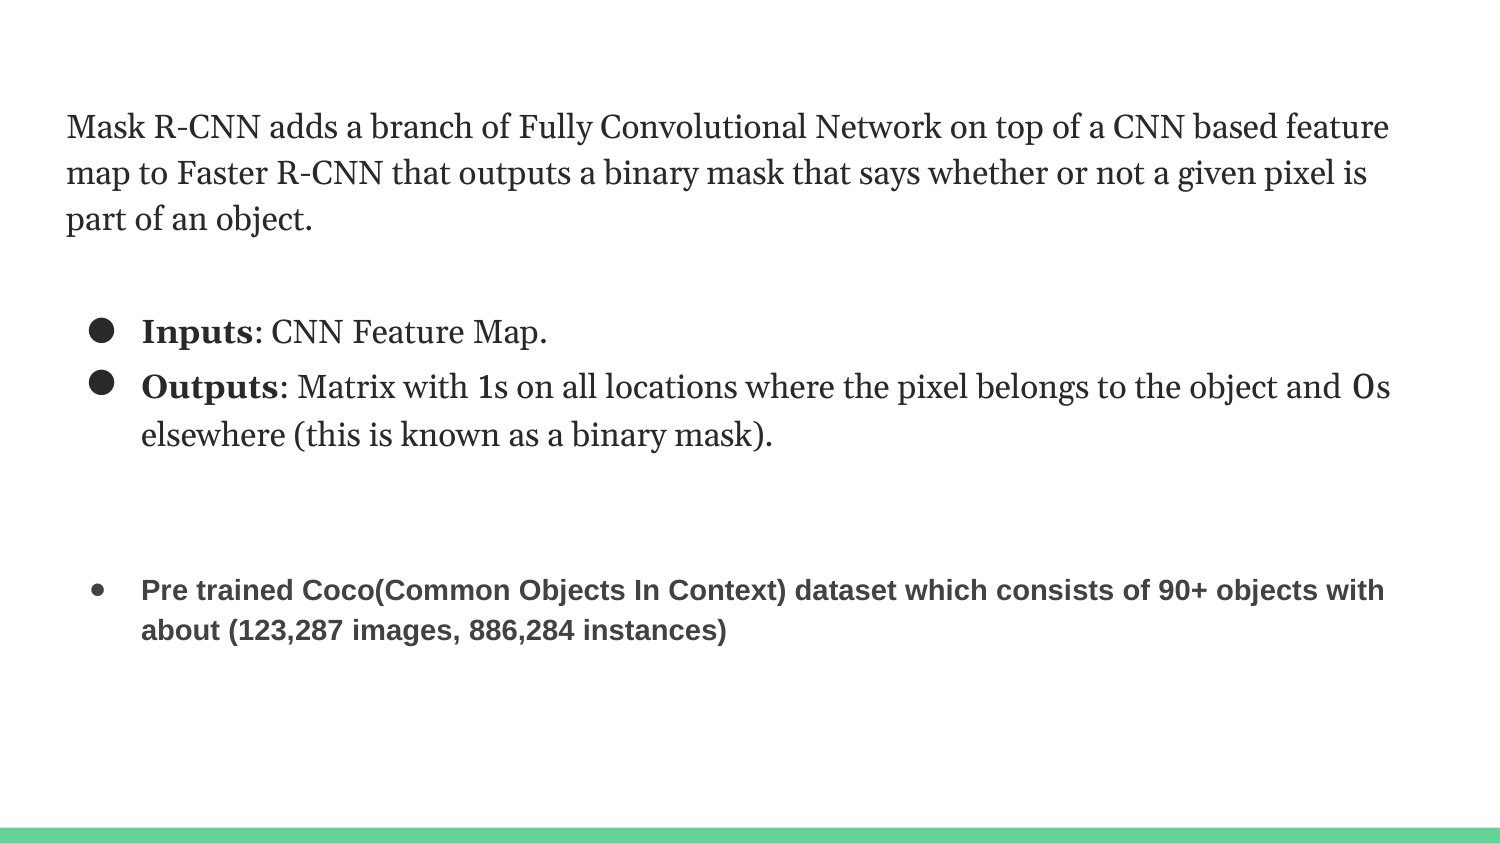

Mask R-CNN adds a branch of Fully Convolutional Network on top of a CNN based feature map to Faster R-CNN that outputs a binary mask that says whether or not a given pixel is part of an object.
Inputs: CNN Feature Map.
Outputs: Matrix with 1s on all locations where the pixel belongs to the object and 0s elsewhere (this is known as a binary mask).

Pre trained Coco(Common Objects In Context) dataset which consists of 90+ objects with about (123,287 images, 886,284 instances)